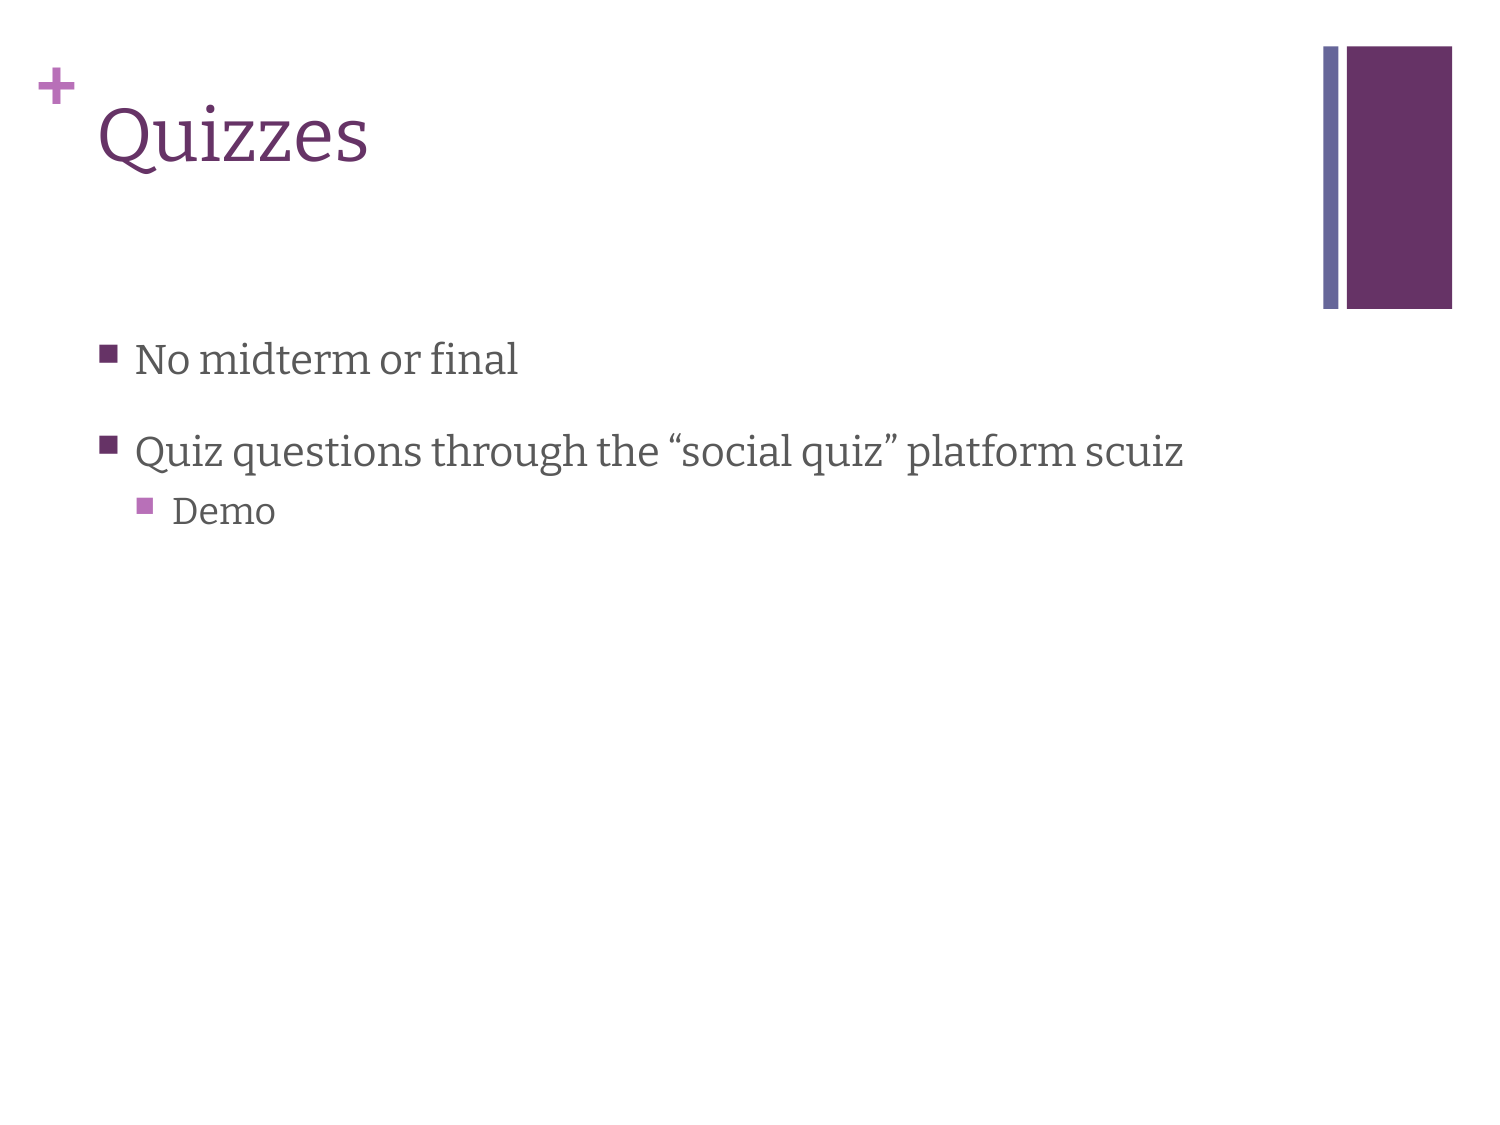

# Quizzes
No midterm or final
Quiz questions through the “social quiz” platform scuiz
Demo